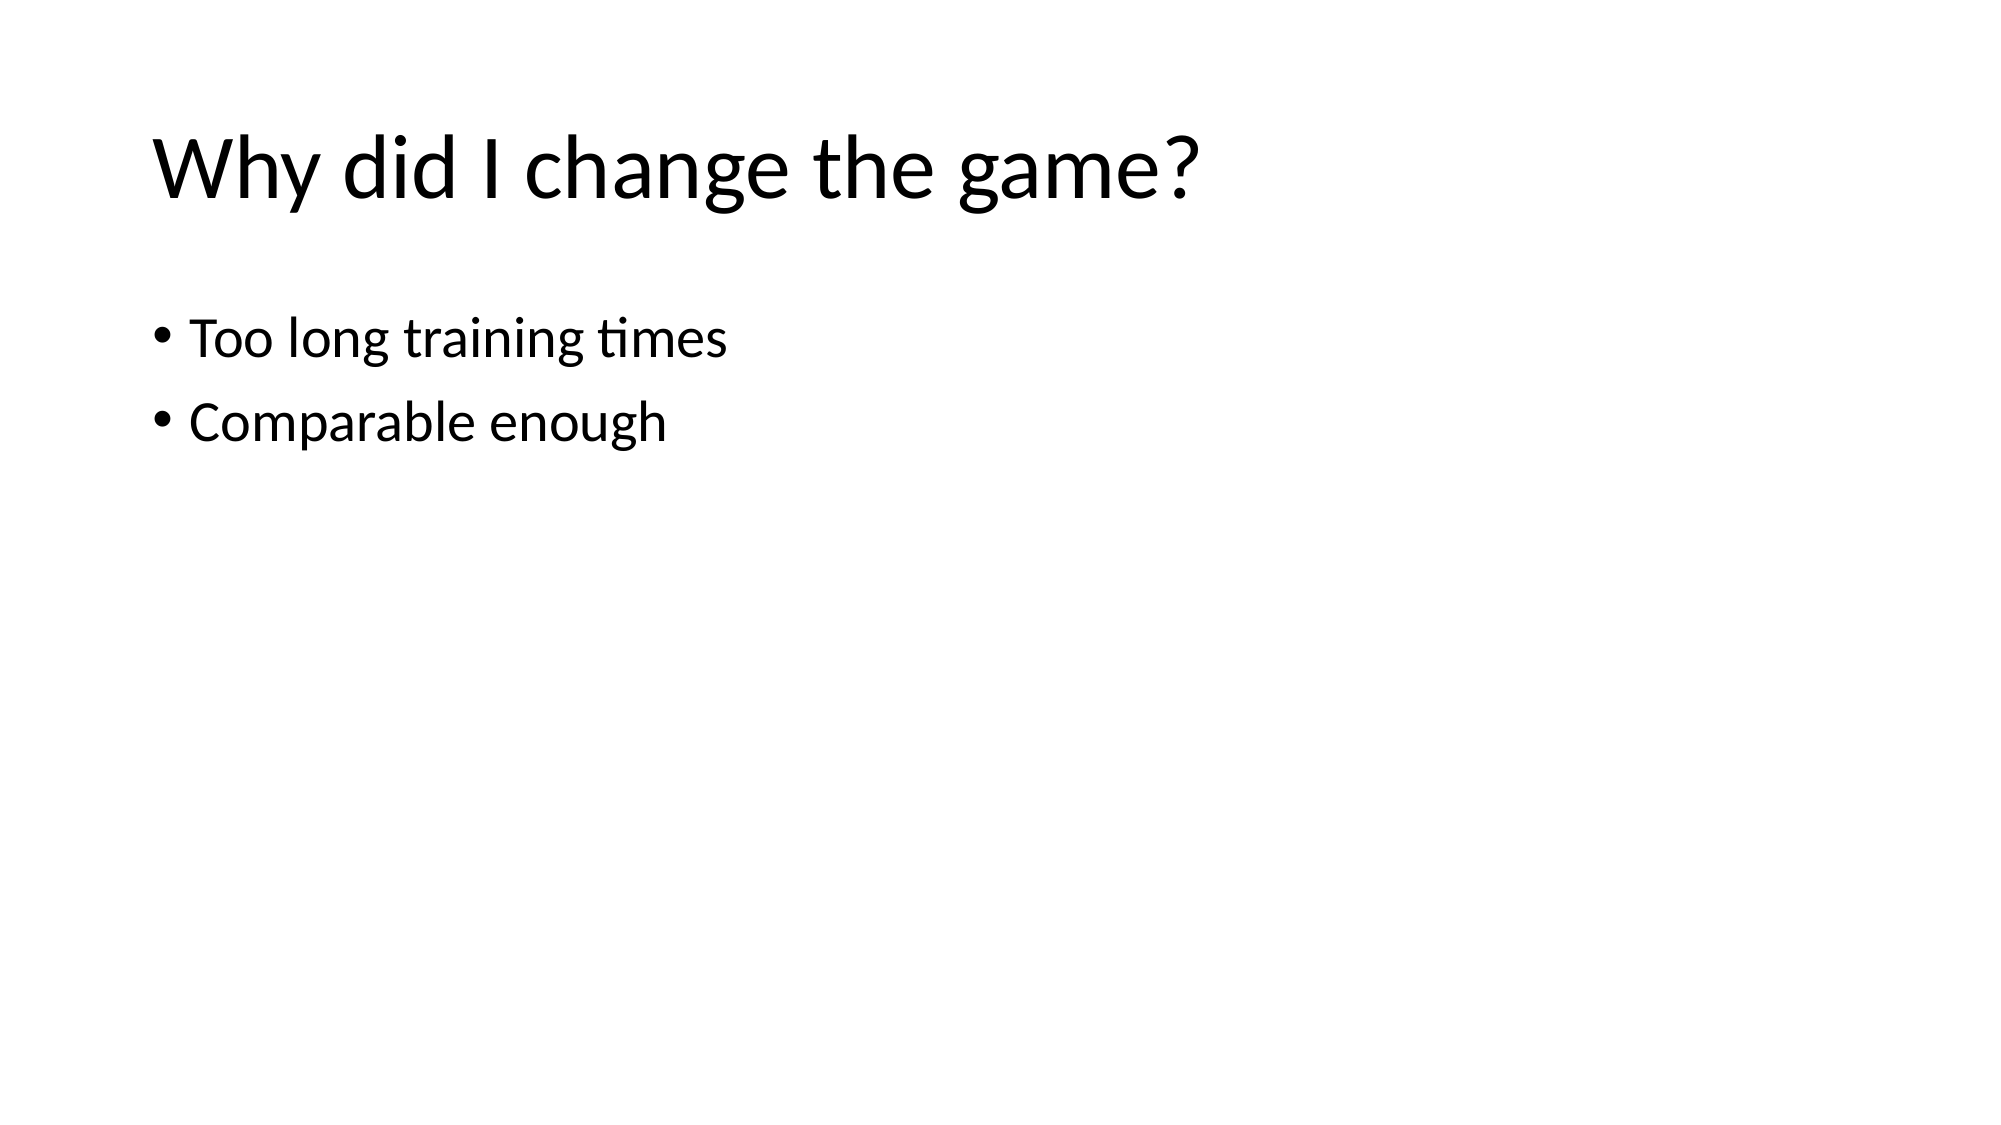

# Why did I change the game?
Too long training times
Comparable enough